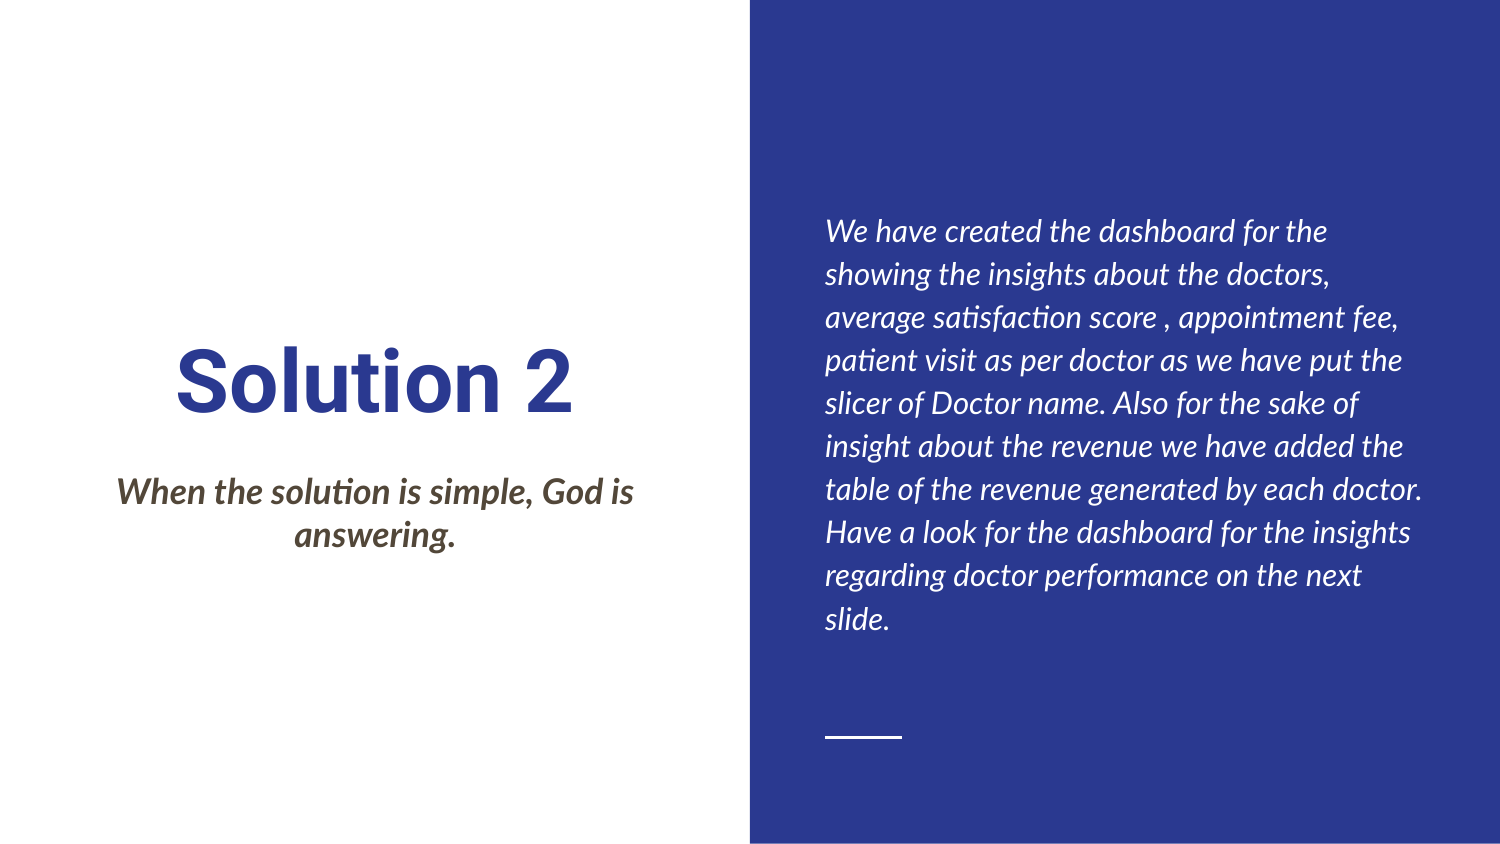

We have created the dashboard for the showing the insights about the doctors, average satisfaction score , appointment fee, patient visit as per doctor as we have put the slicer of Doctor name. Also for the sake of insight about the revenue we have added the table of the revenue generated by each doctor. Have a look for the dashboard for the insights regarding doctor performance on the next slide.
# Solution 2
When the solution is simple, God is answering.